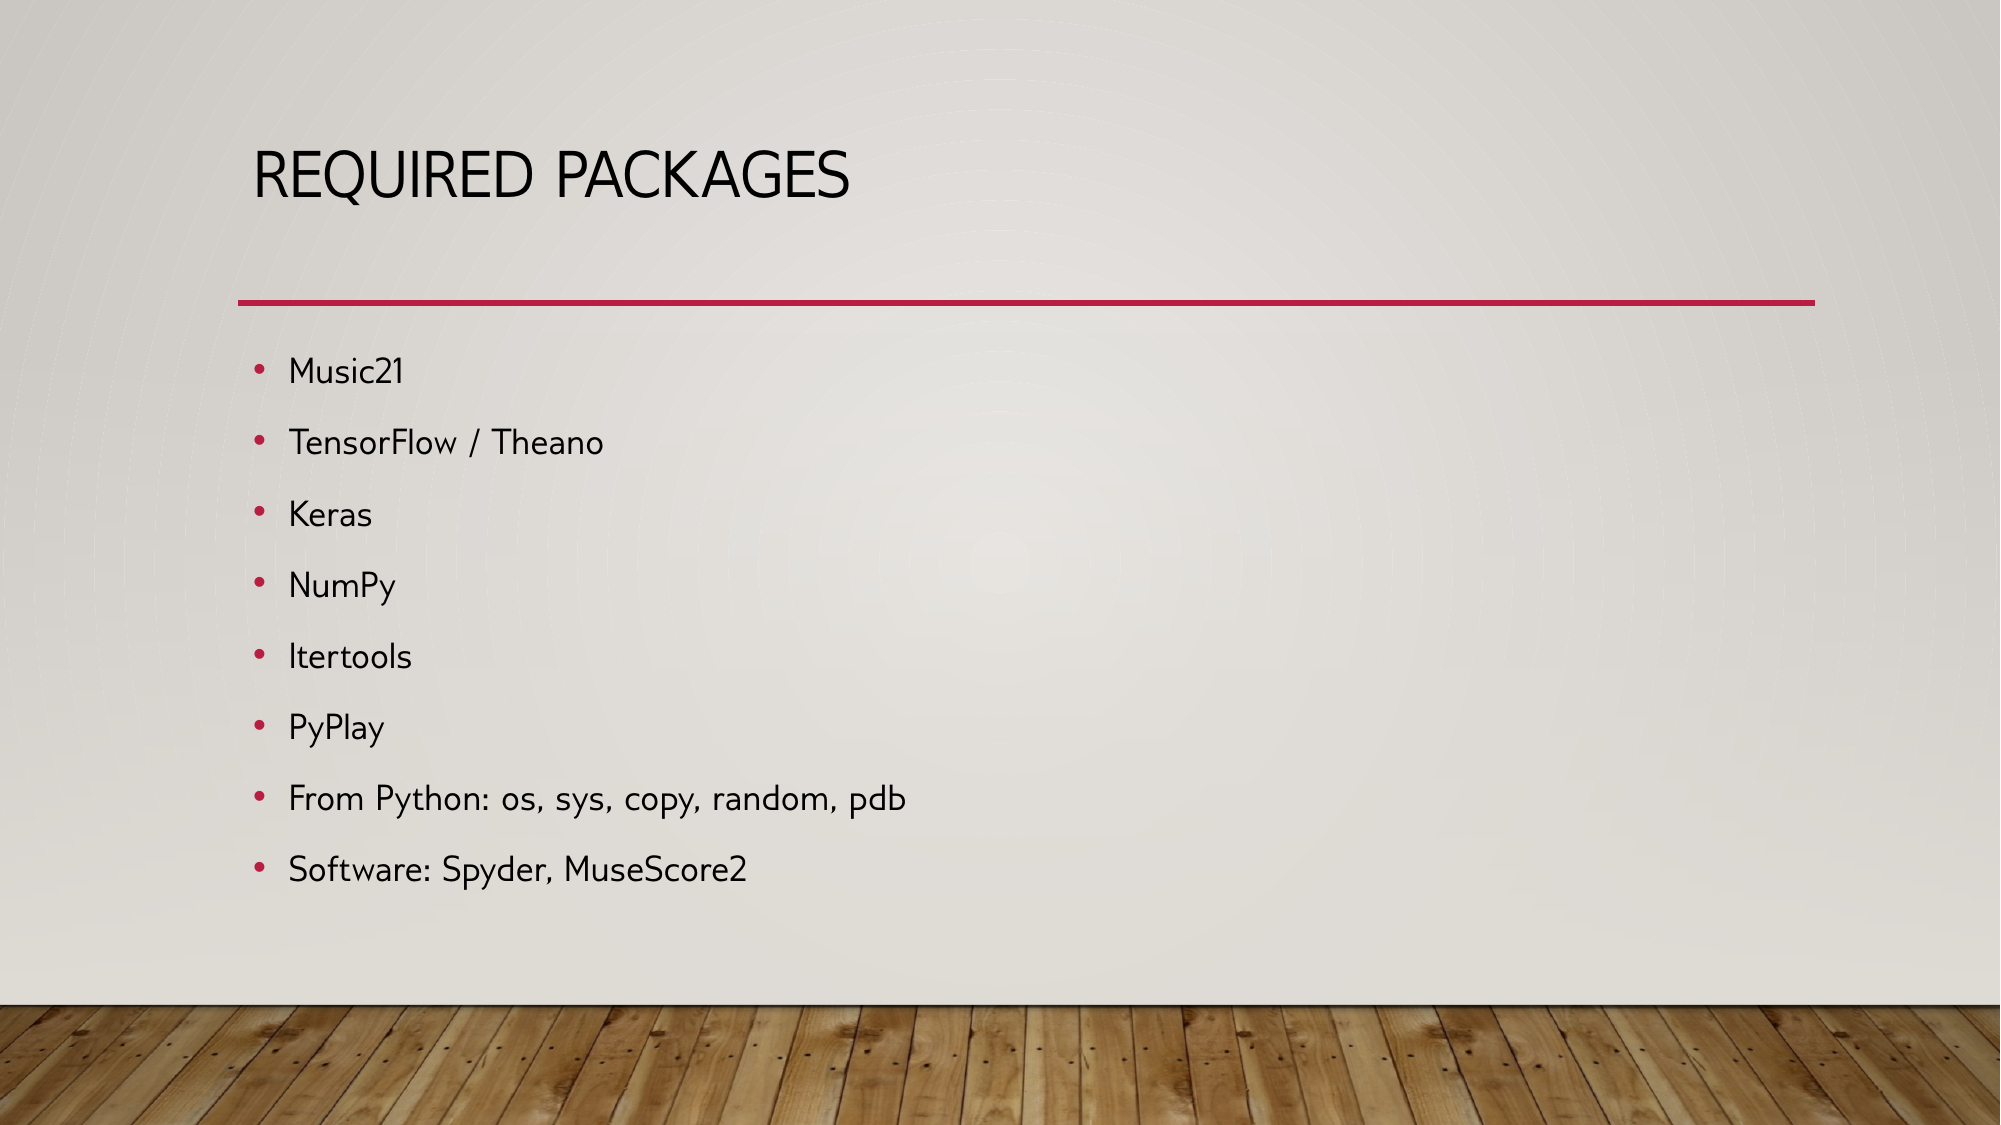

# Required packages
Music21
TensorFlow / Theano
Keras
NumPy
Itertools
PyPlay
From Python: os, sys, copy, random, pdb
Software: Spyder, MuseScore2